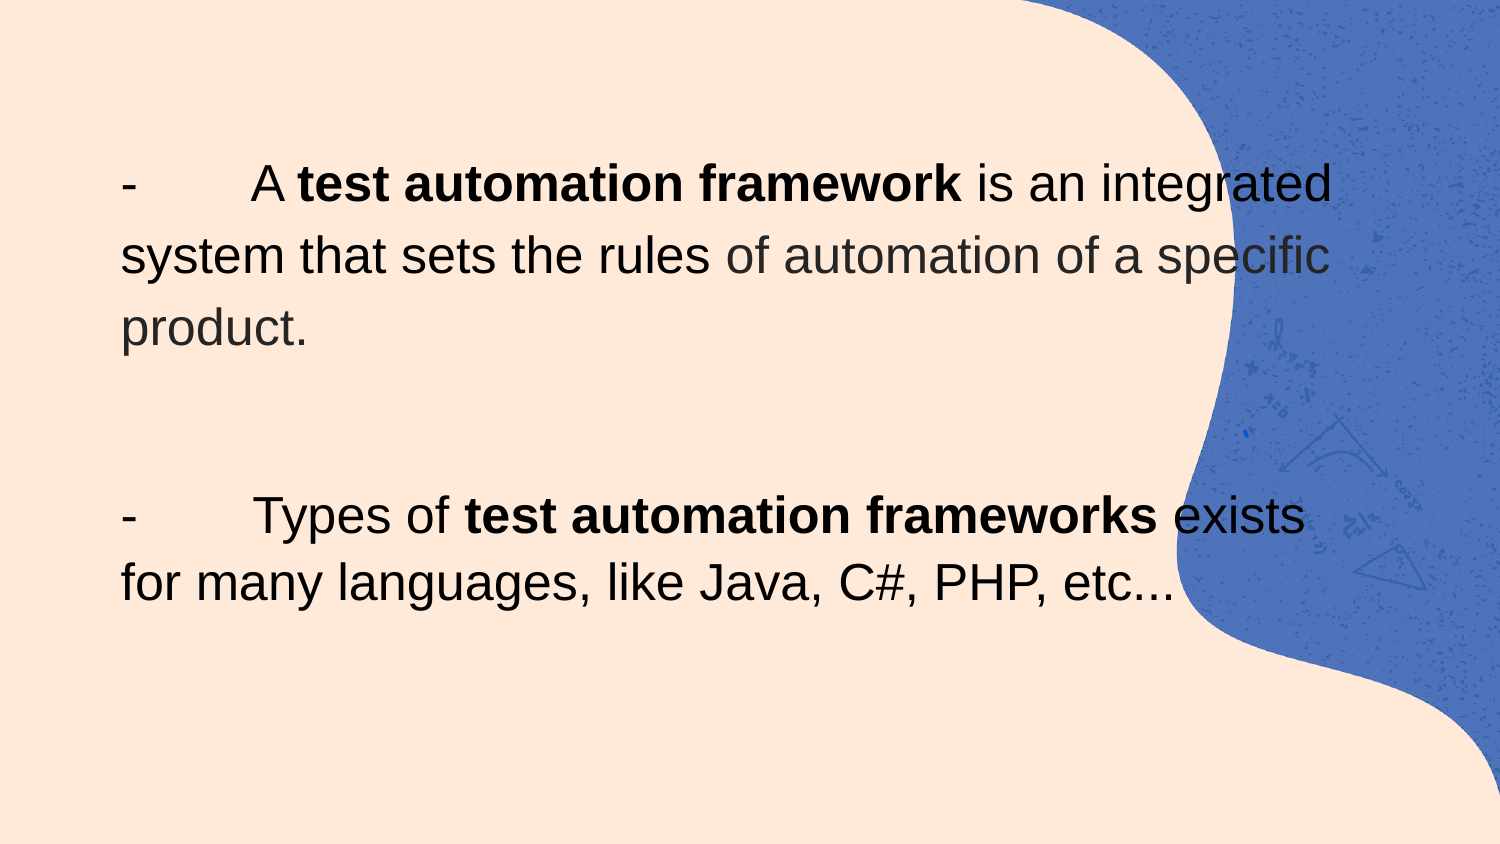

-        A test automation framework is an integrated system that sets the rules of automation of a specific product.

-        Types of test automation frameworks exists for many languages, like Java, C#, PHP, etc...